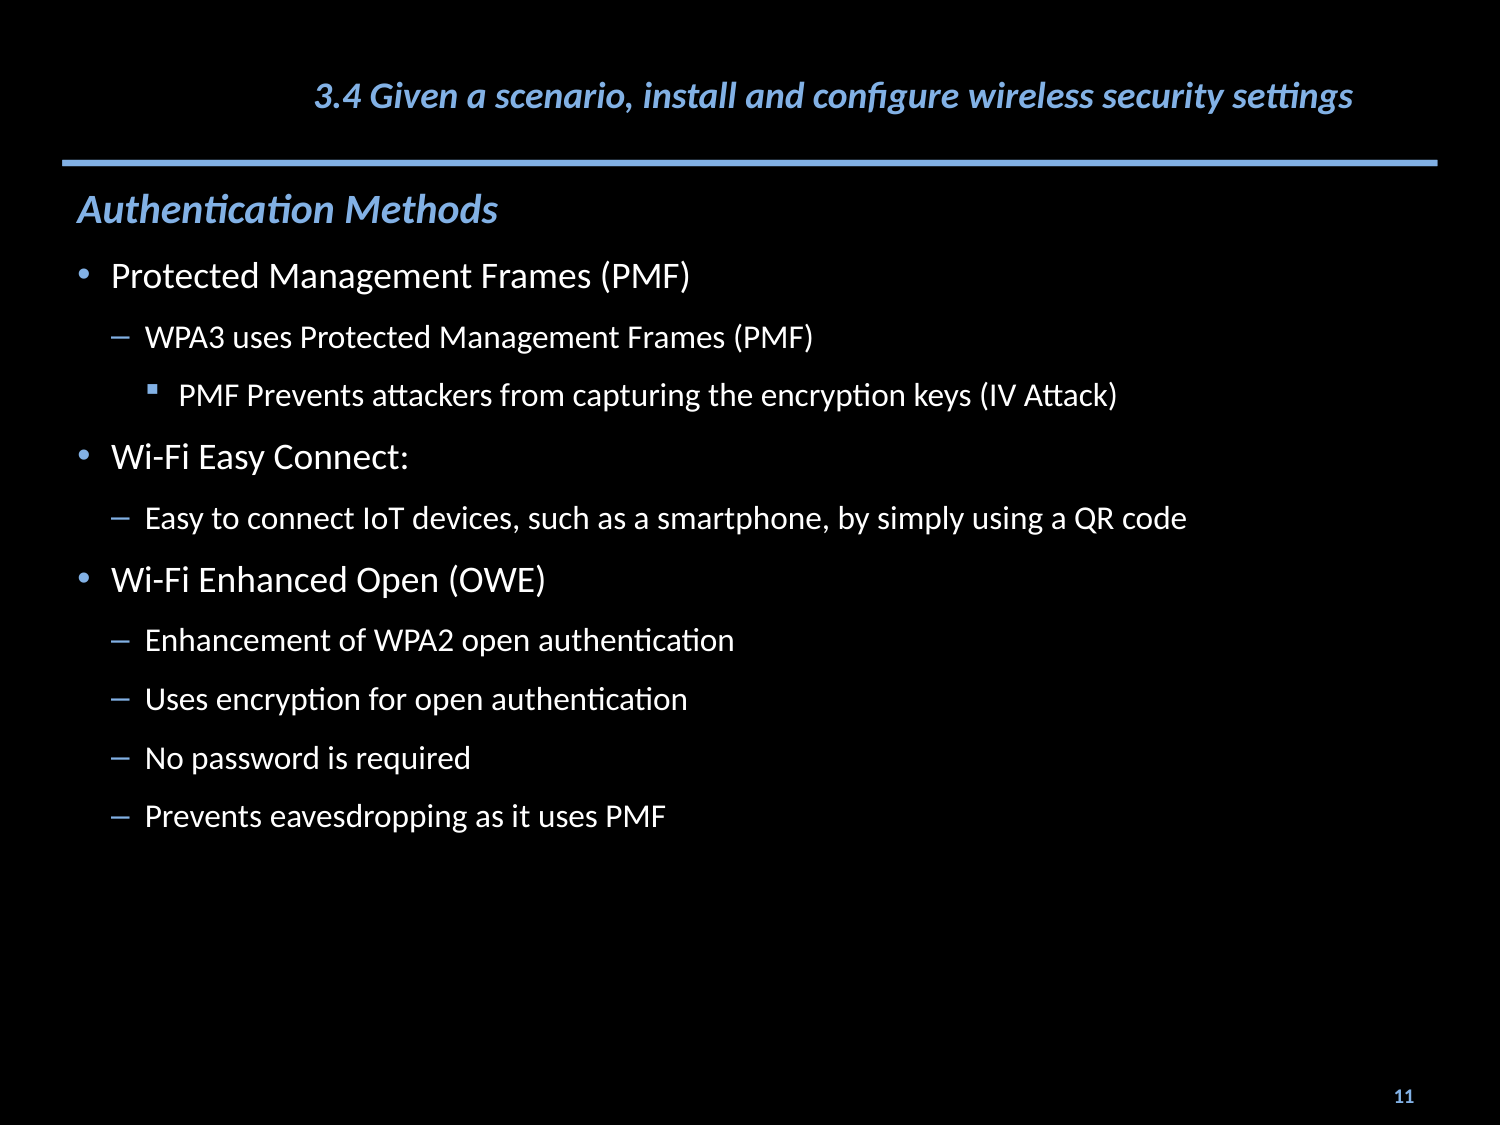

# 3.4 Given a scenario, install and configure wireless security settings
Authentication Methods
Protected Management Frames (PMF)
WPA3 uses Protected Management Frames (PMF)
PMF Prevents attackers from capturing the encryption keys (IV Attack)
Wi-Fi Easy Connect:
Easy to connect IoT devices, such as a smartphone, by simply using a QR code
Wi-Fi Enhanced Open (OWE)
Enhancement of WPA2 open authentication
Uses encryption for open authentication
No password is required
Prevents eavesdropping as it uses PMF

11